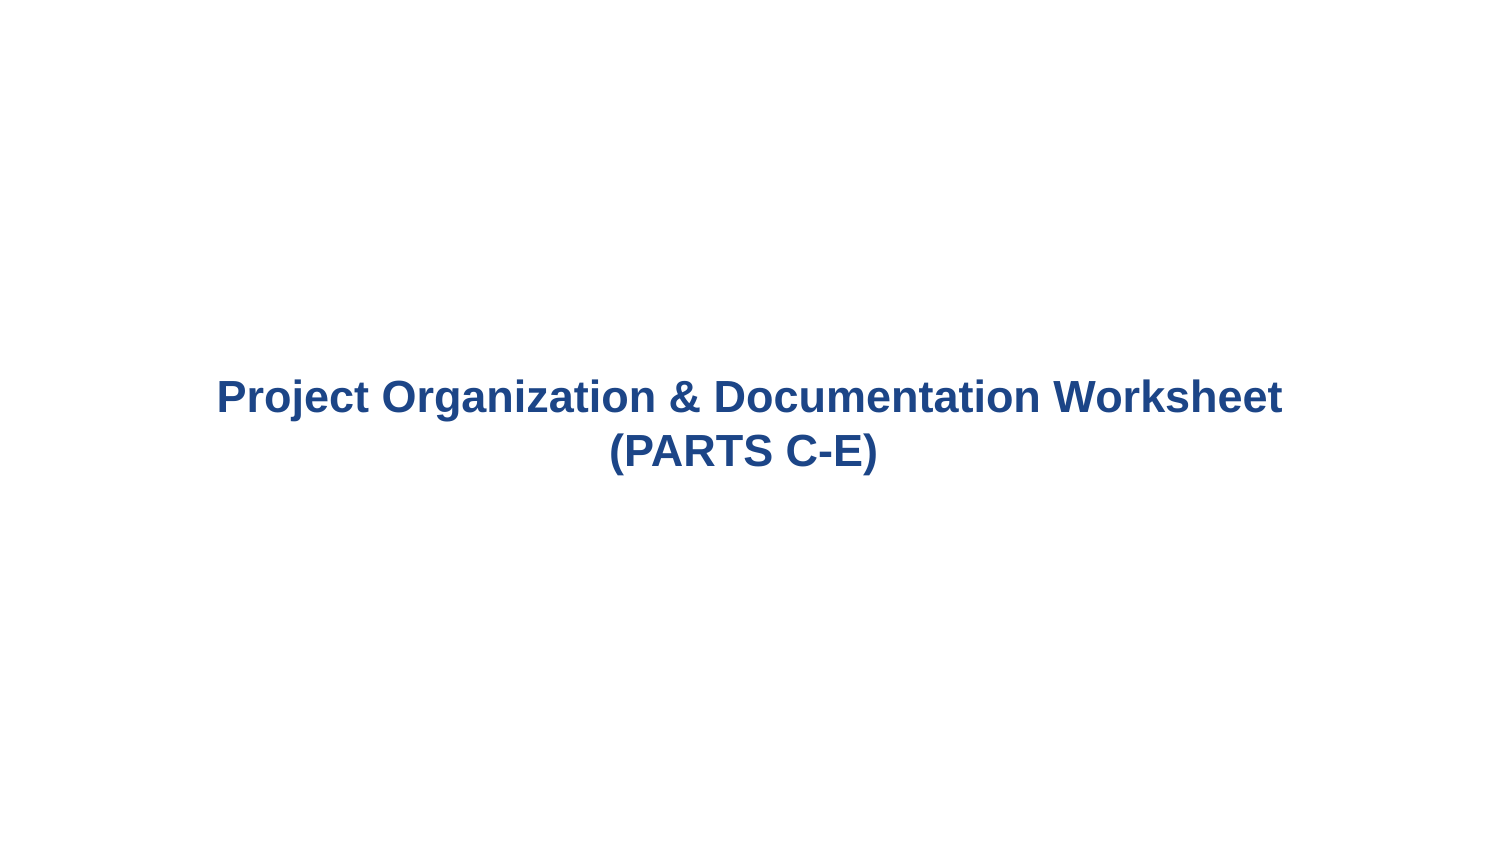

# Project Organization & Documentation Worksheet
(PARTS C-E)